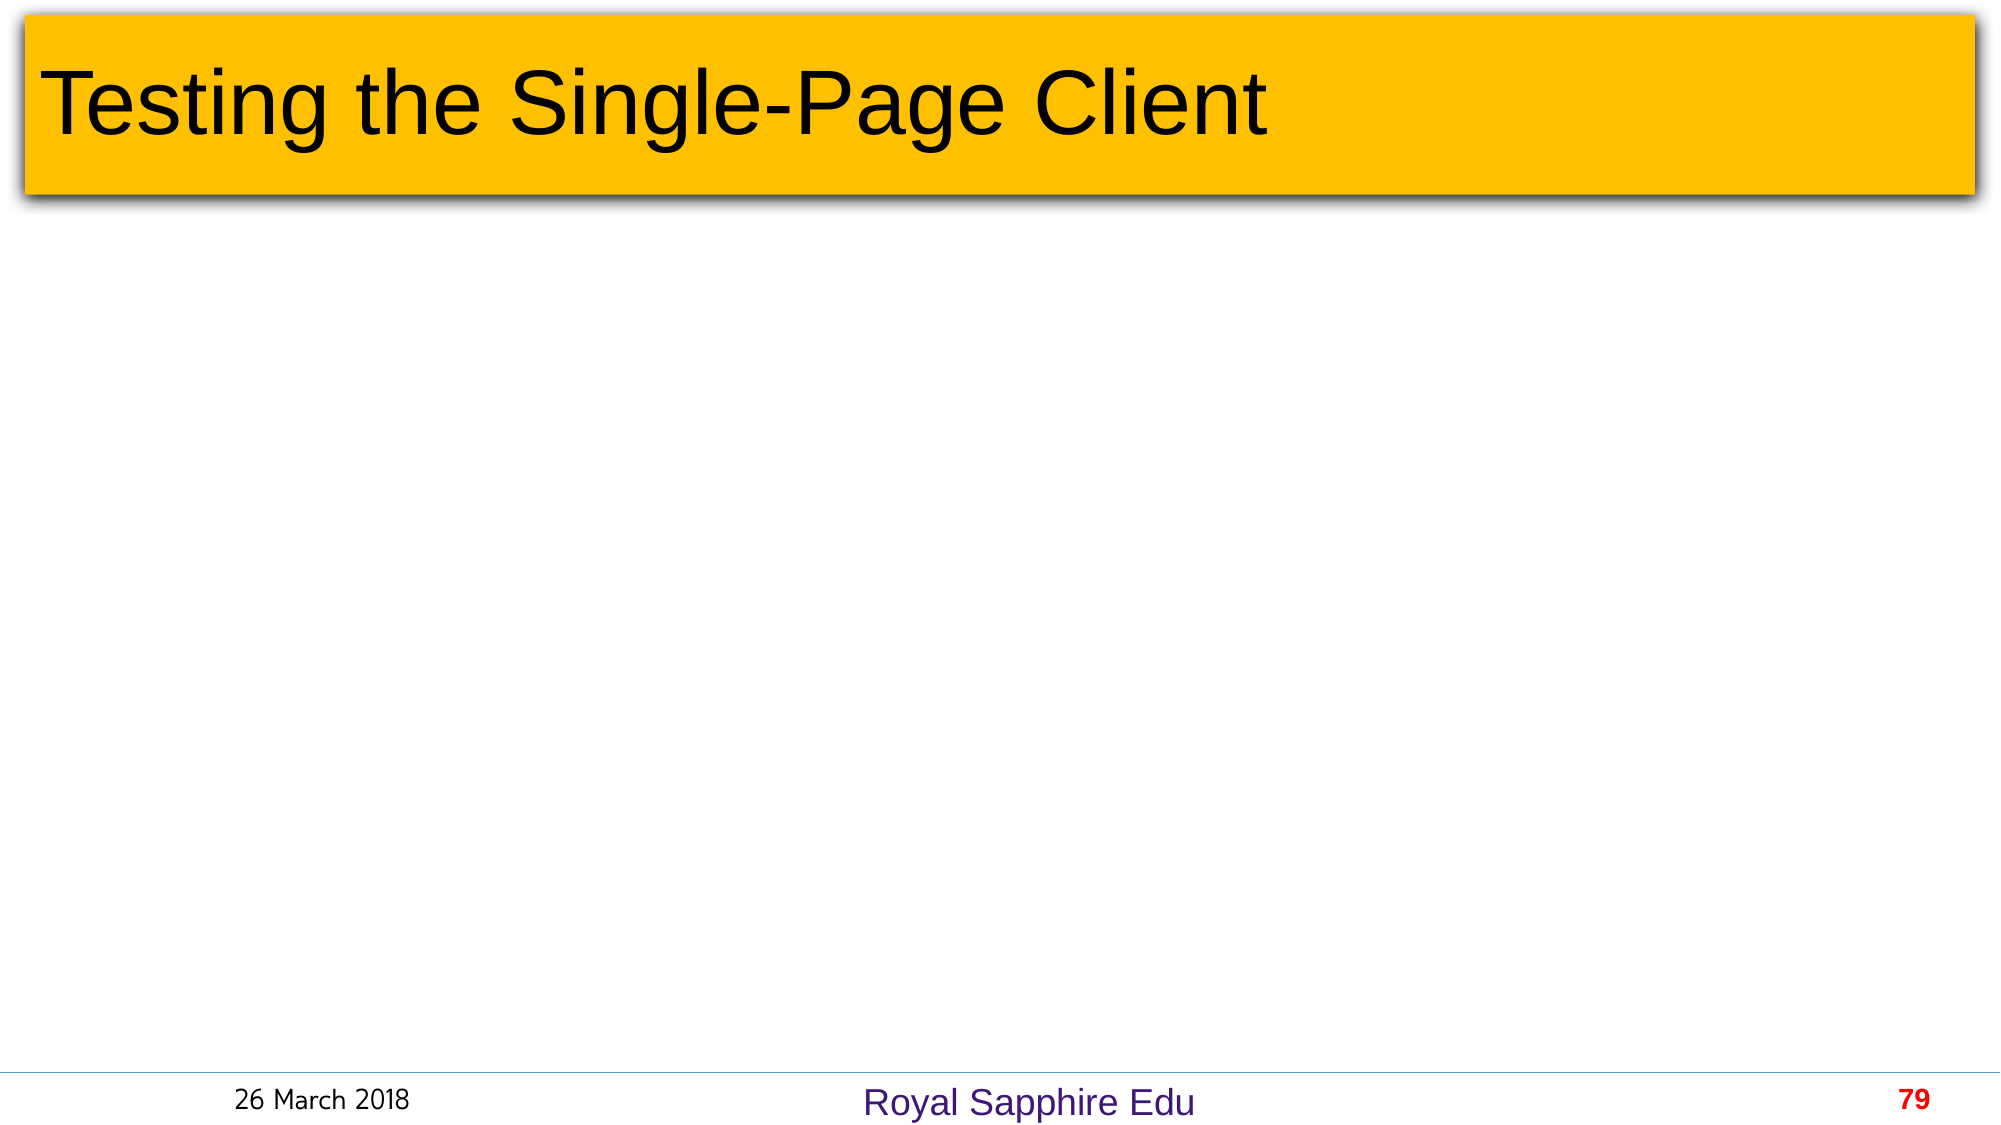

# Testing the Single-Page Client

26 March 2018
79